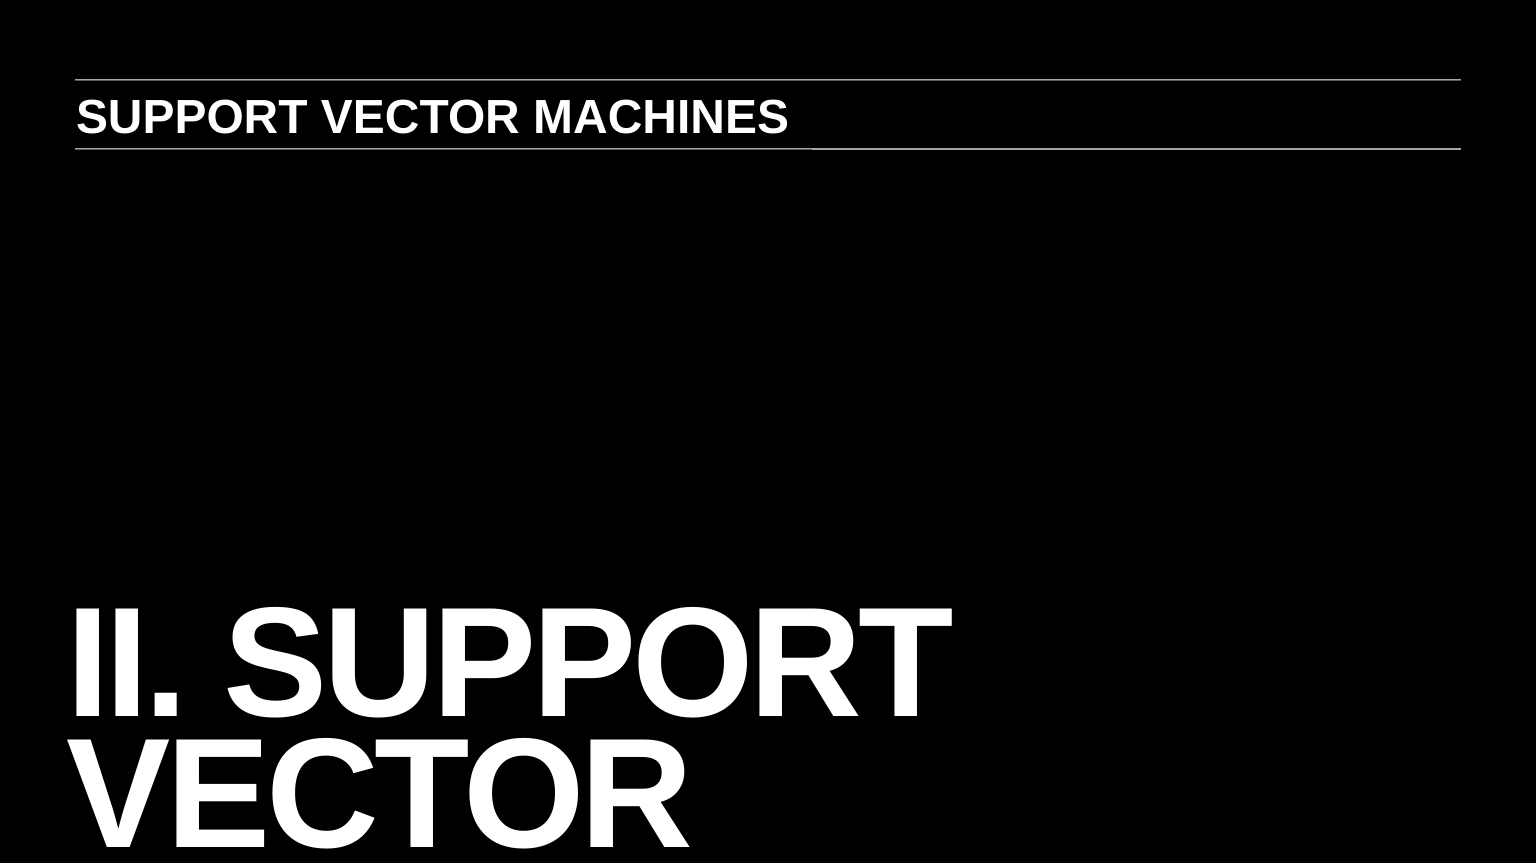

SUPPORT VECTOR MACHINES

# II. Support Vector Machines